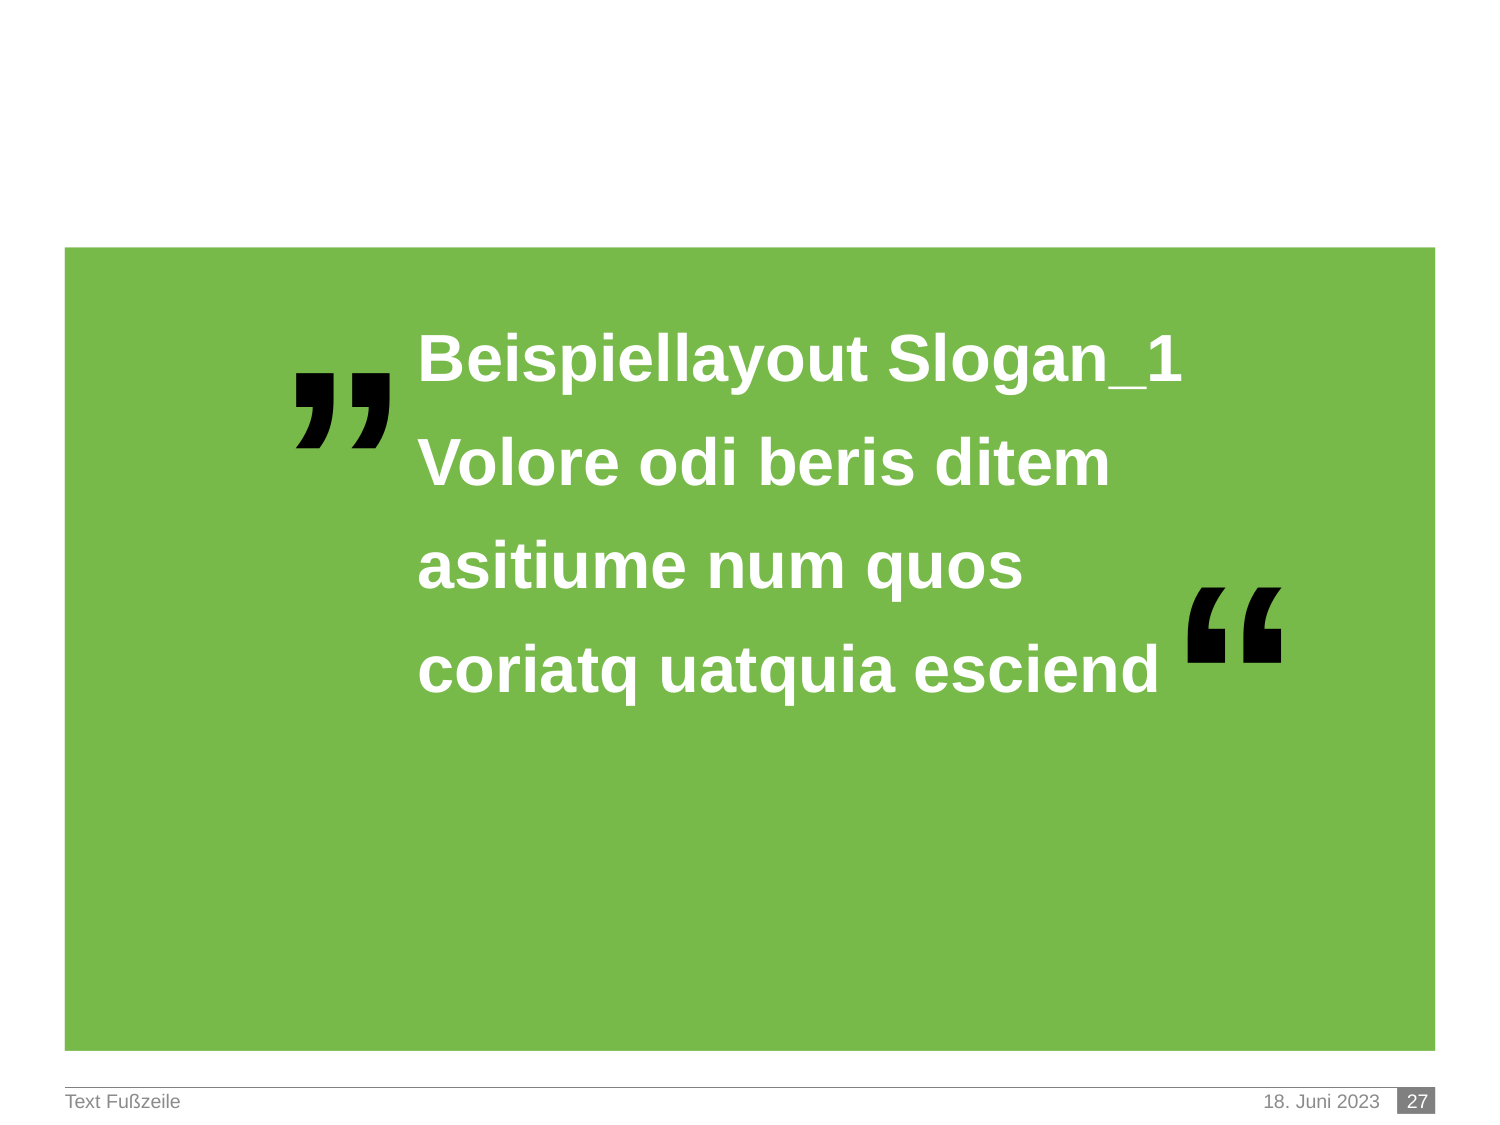

„
# Beispiellayout Slogan_1 Volore odi beris ditem asitiume num quos coriatq uatquia esciend
“
Text Fußzeile
18. Juni 2023
 27